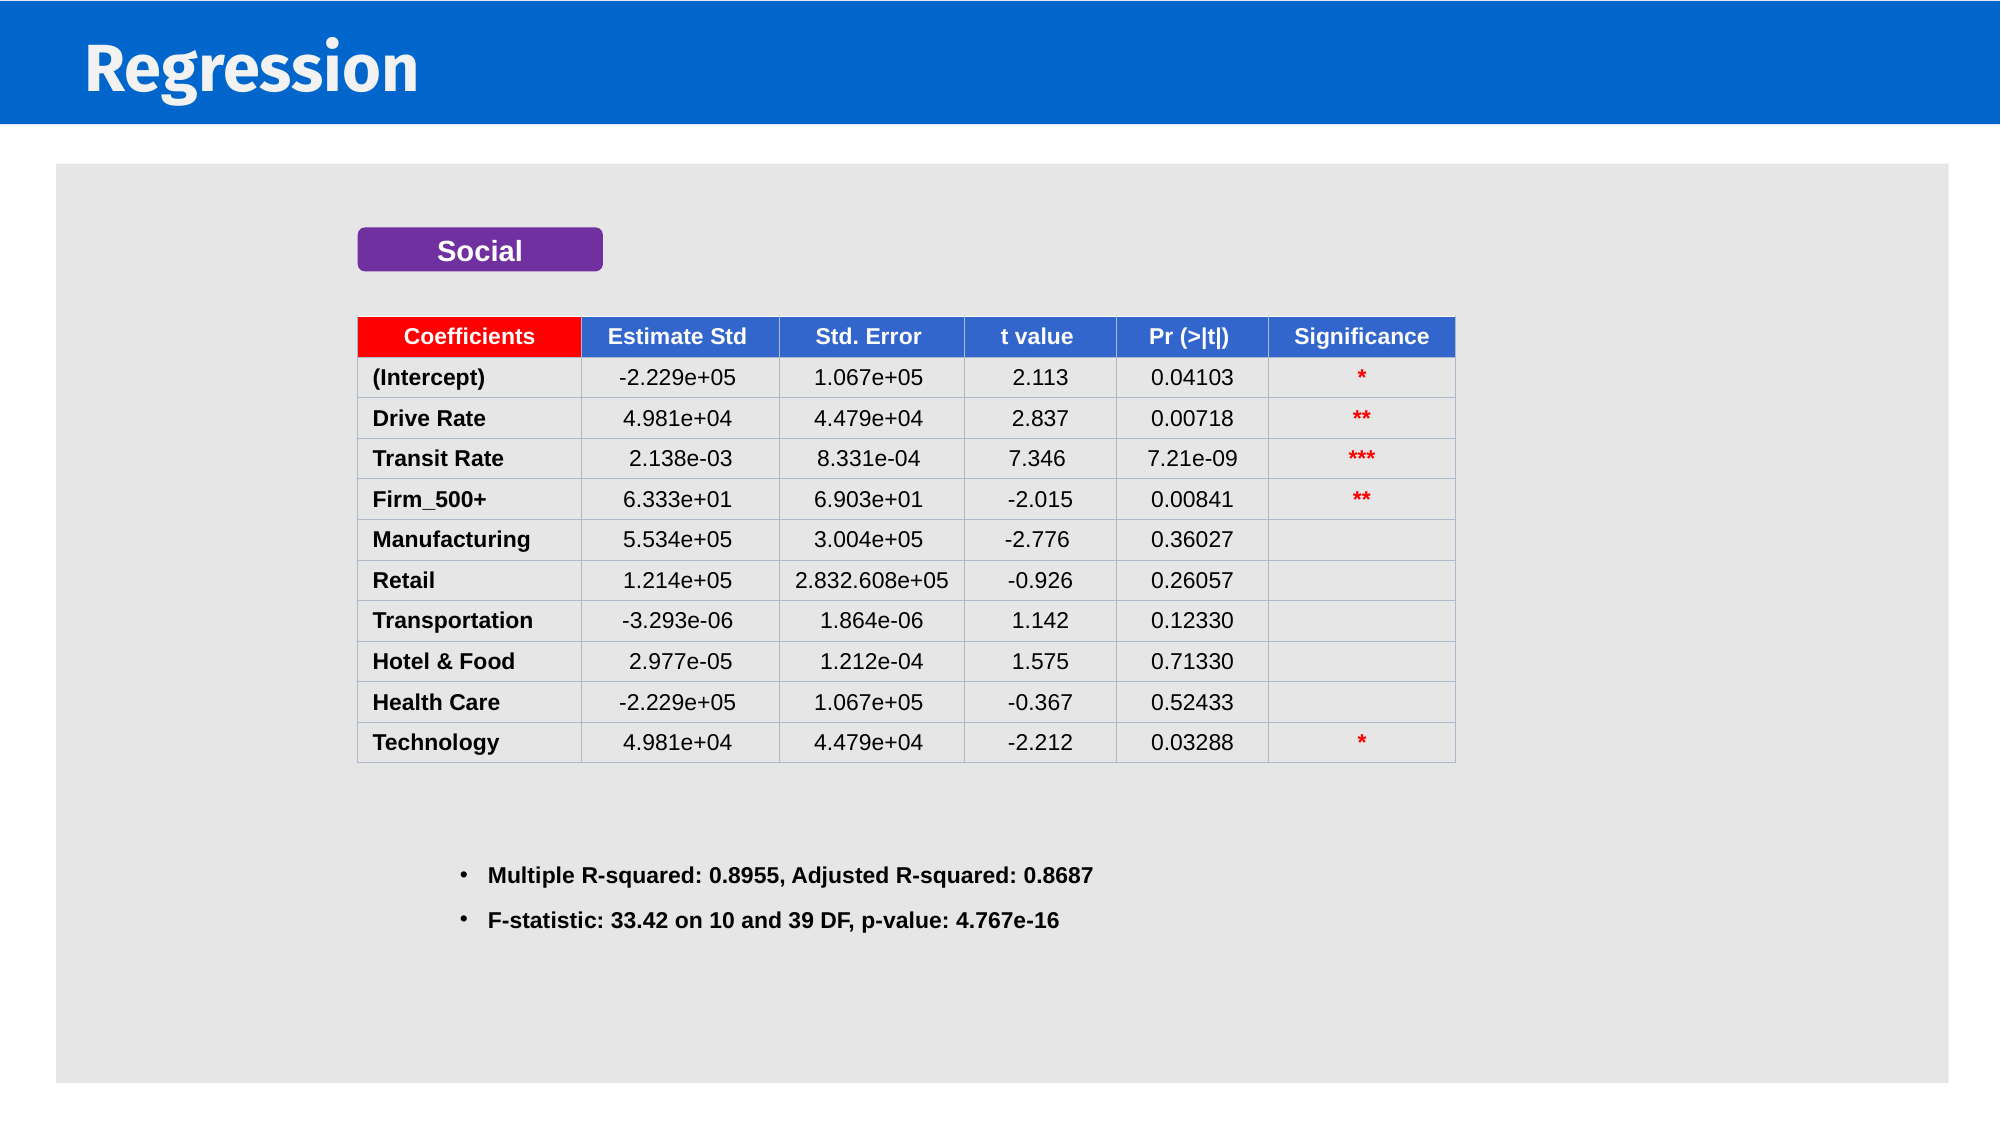

Demographic (Race)
Regression

Social
| Coefficients | Estimate Std | Std. Error | t value | Pr (>|t|) | Significance |
| --- | --- | --- | --- | --- | --- |
| (Intercept) | -2.229e+05 | 1.067e+05 | 2.113 | 0.04103 | \* |
| Drive Rate | 4.981e+04 | 4.479e+04 | 2.837 | 0.00718 | \*\* |
| Transit Rate | 2.138e-03 | 8.331e-04 | 7.346 | 7.21e-09 | \*\*\* |
| Firm\_500+ | 6.333e+01 | 6.903e+01 | -2.015 | 0.00841 | \*\* |
| Manufacturing | 5.534e+05 | 3.004e+05 | -2.776 | 0.36027 |  |
| Retail | 1.214e+05 | 2.832.608e+05 | -0.926 | 0.26057 |  |
| Transportation | -3.293e-06 | 1.864e-06 | 1.142 | 0.12330 |  |
| Hotel & Food | 2.977e-05 | 1.212e-04 | 1.575 | 0.71330 |  |
| Health Care | -2.229e+05 | 1.067e+05 | -0.367 | 0.52433 |  |
| Technology | 4.981e+04 | 4.479e+04 | -2.212 | 0.03288 | \* |
Multiple R-squared: 0.8955, Adjusted R-squared: 0.8687
F-statistic: 33.42 on 10 and 39 DF, p-value: 4.767e-16